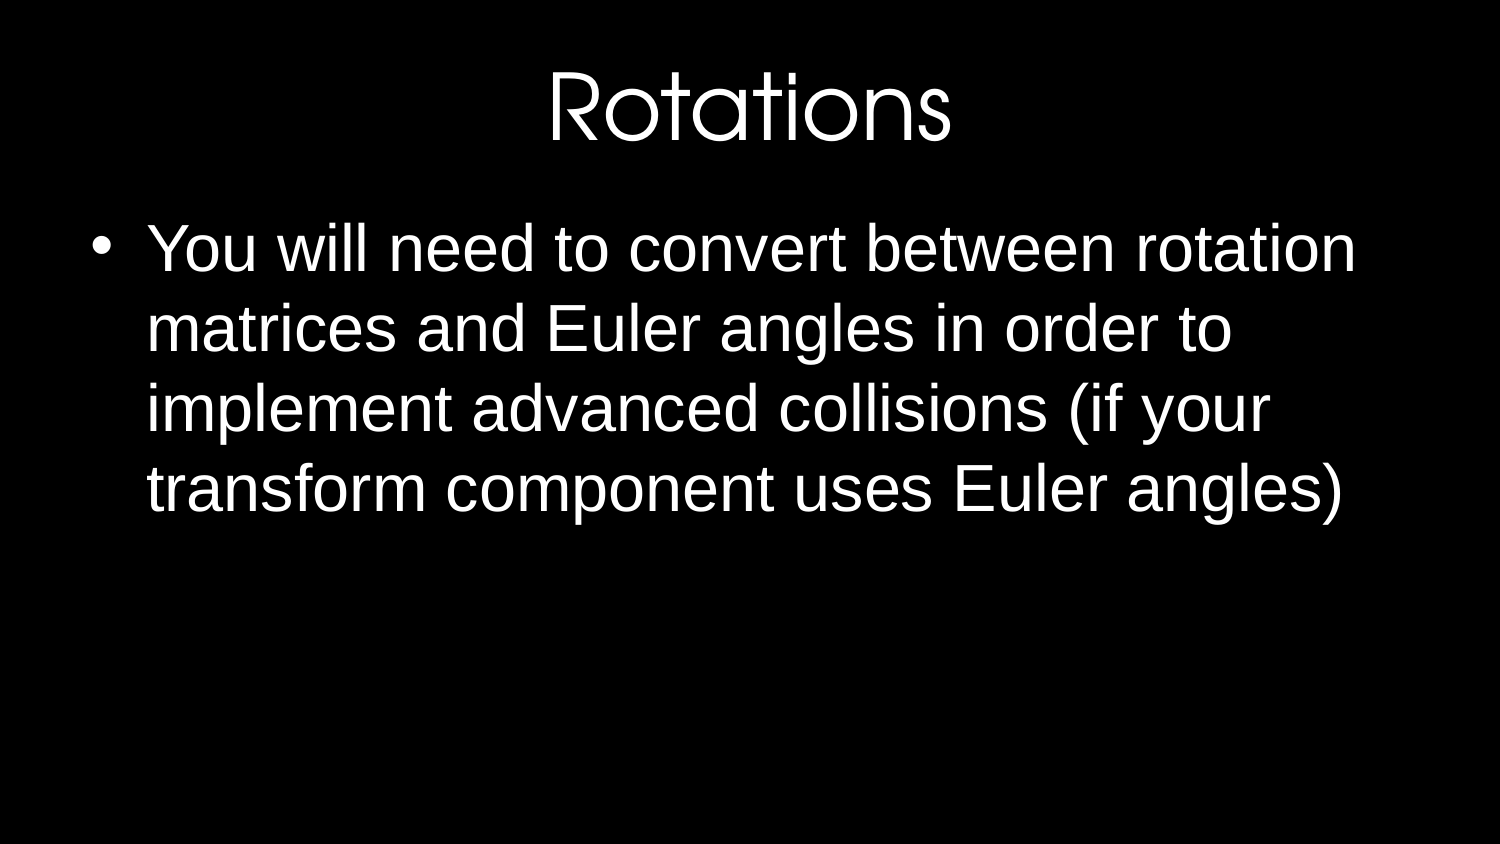

# Rotations
You will need to convert between rotation matrices and Euler angles in order to implement advanced collisions (if your transform component uses Euler angles)